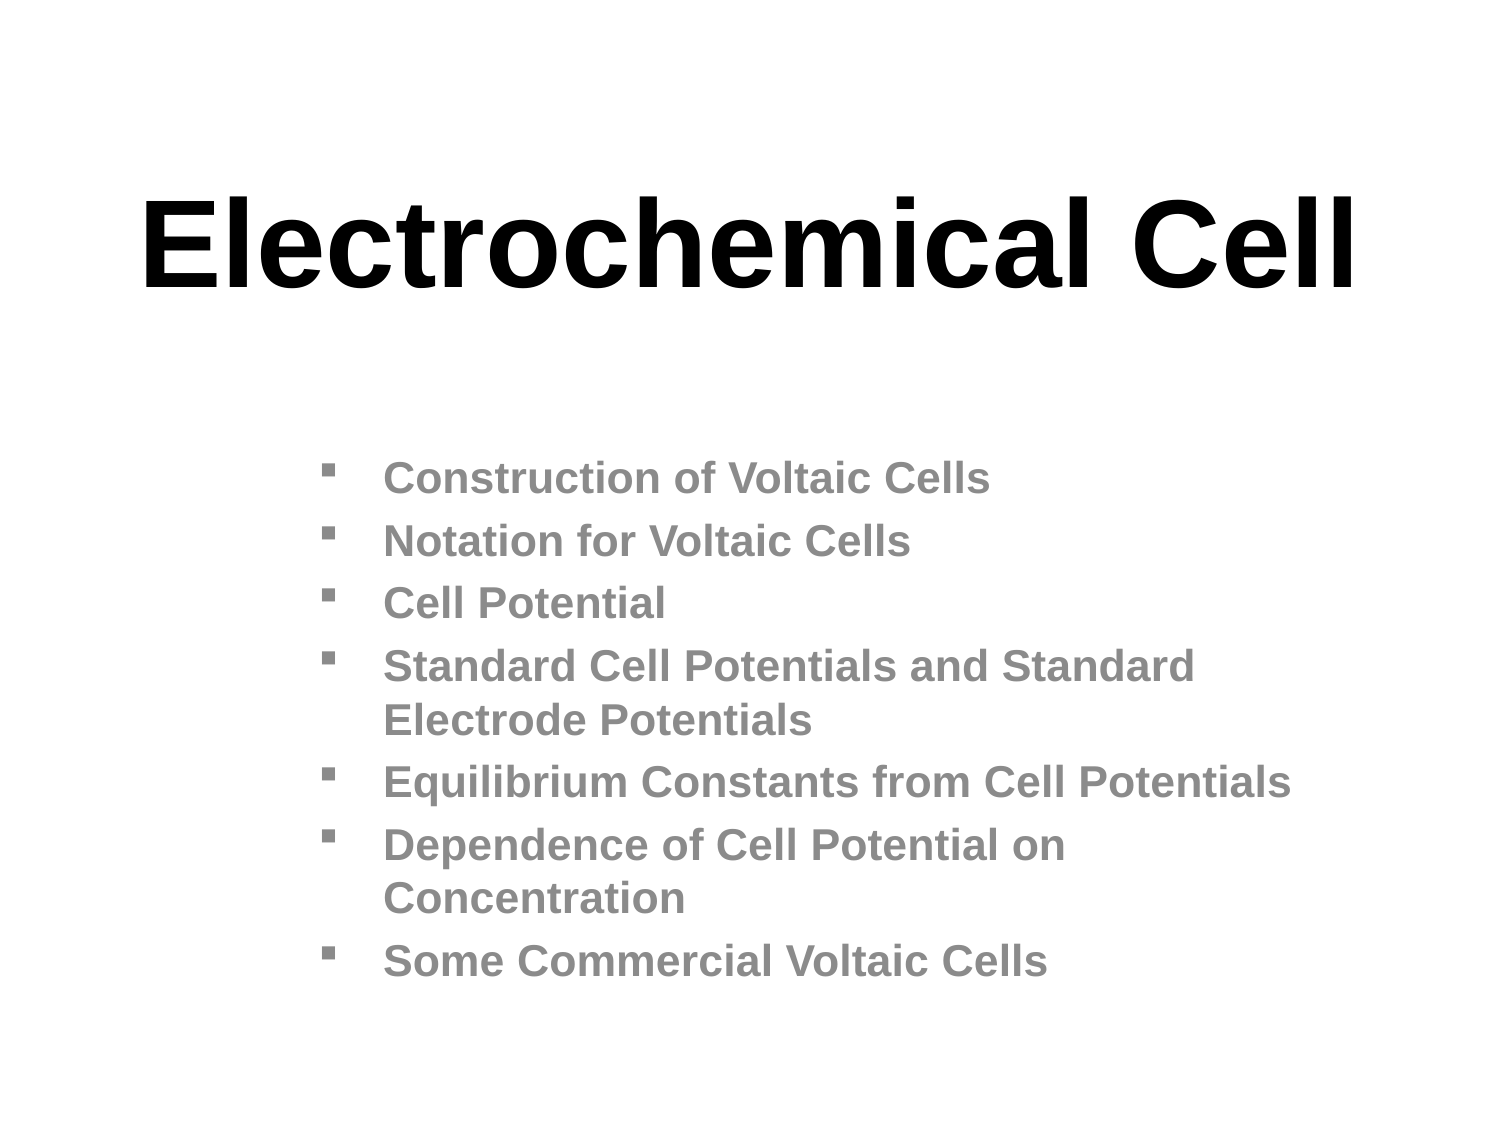

# Electrochemical Cell
Construction of Voltaic Cells
Notation for Voltaic Cells
Cell Potential
Standard Cell Potentials and Standard Electrode Potentials
Equilibrium Constants from Cell Potentials
Dependence of Cell Potential on Concentration
Some Commercial Voltaic Cells